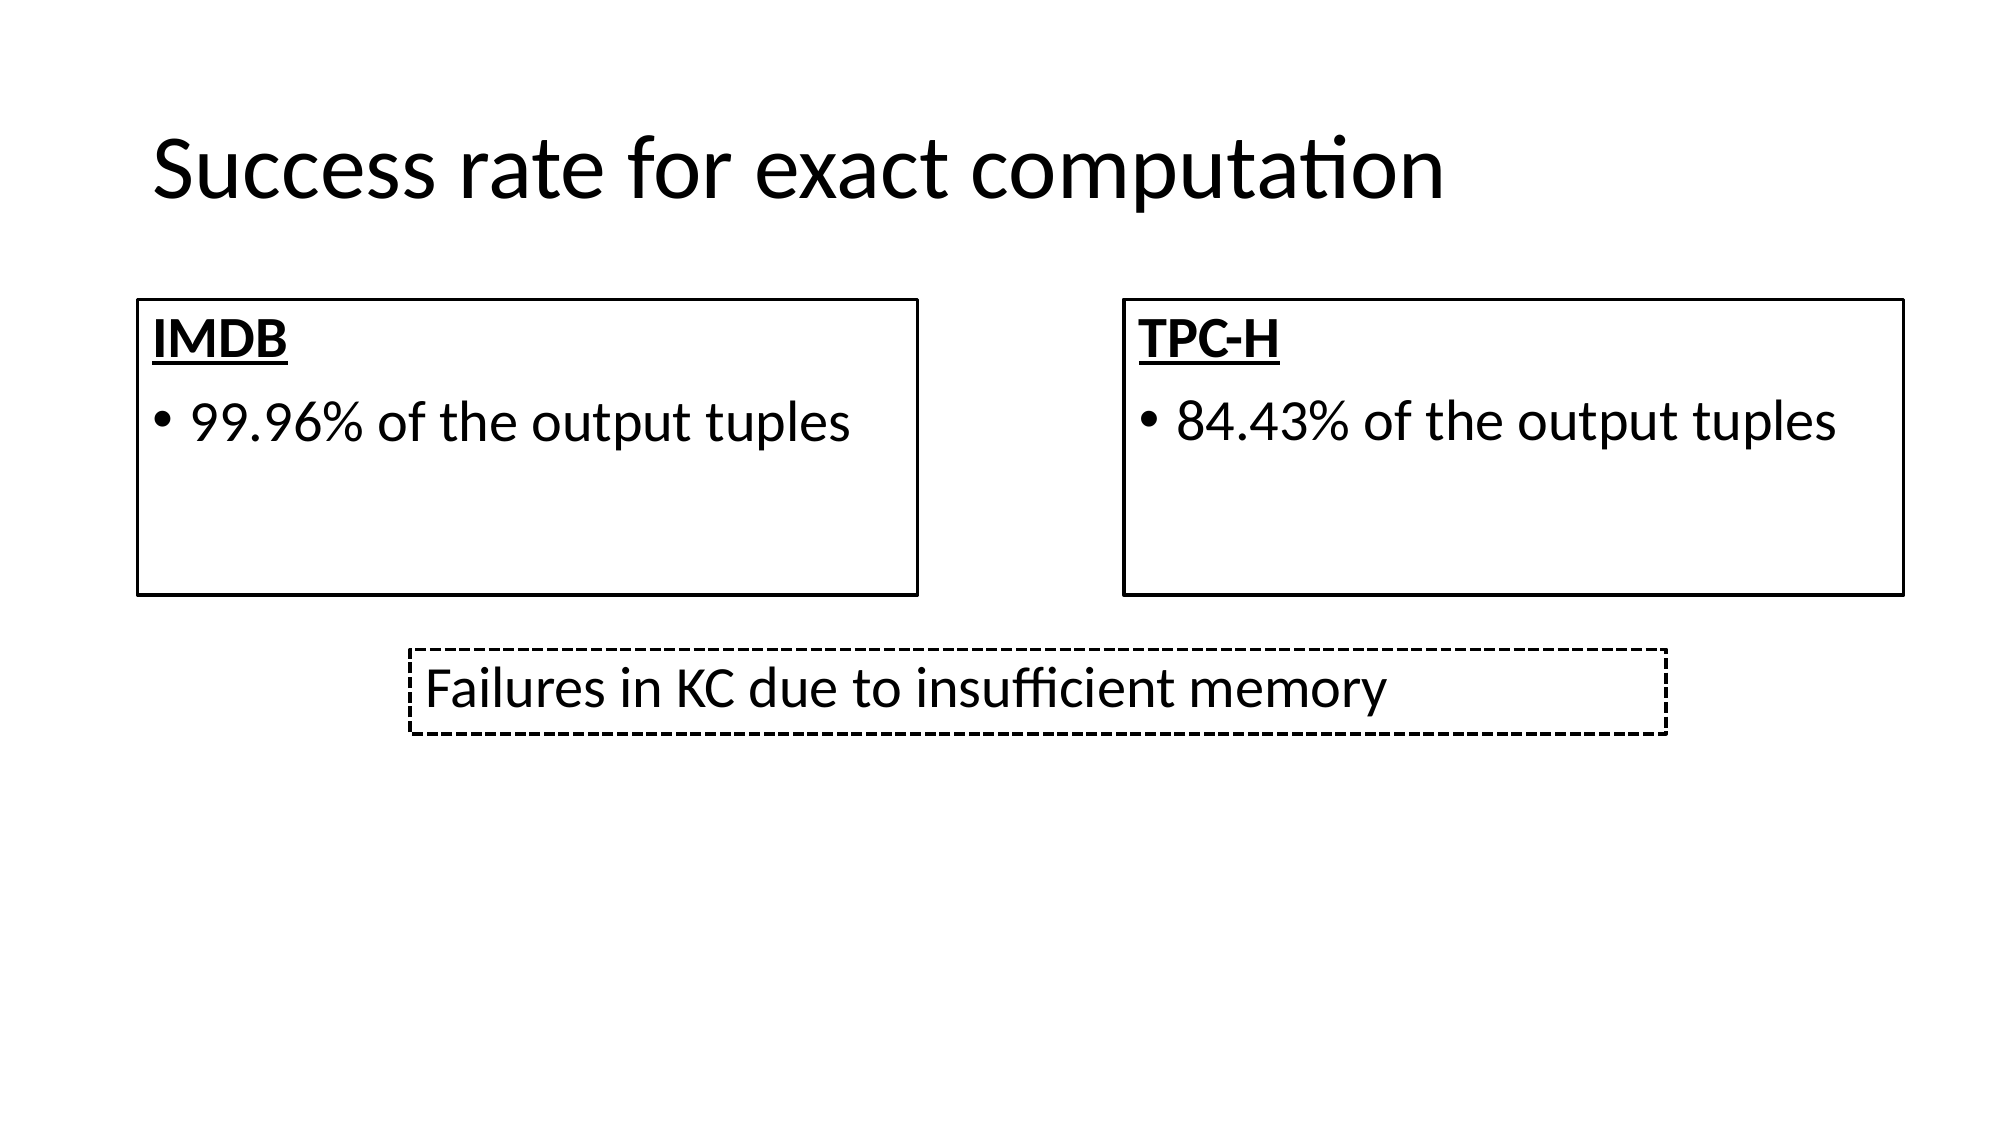

# Success rate for exact computation
IMDB
99.96% of the output tuples
TPC-H
84.43% of the output tuples
Failures in KC due to insufficient memory